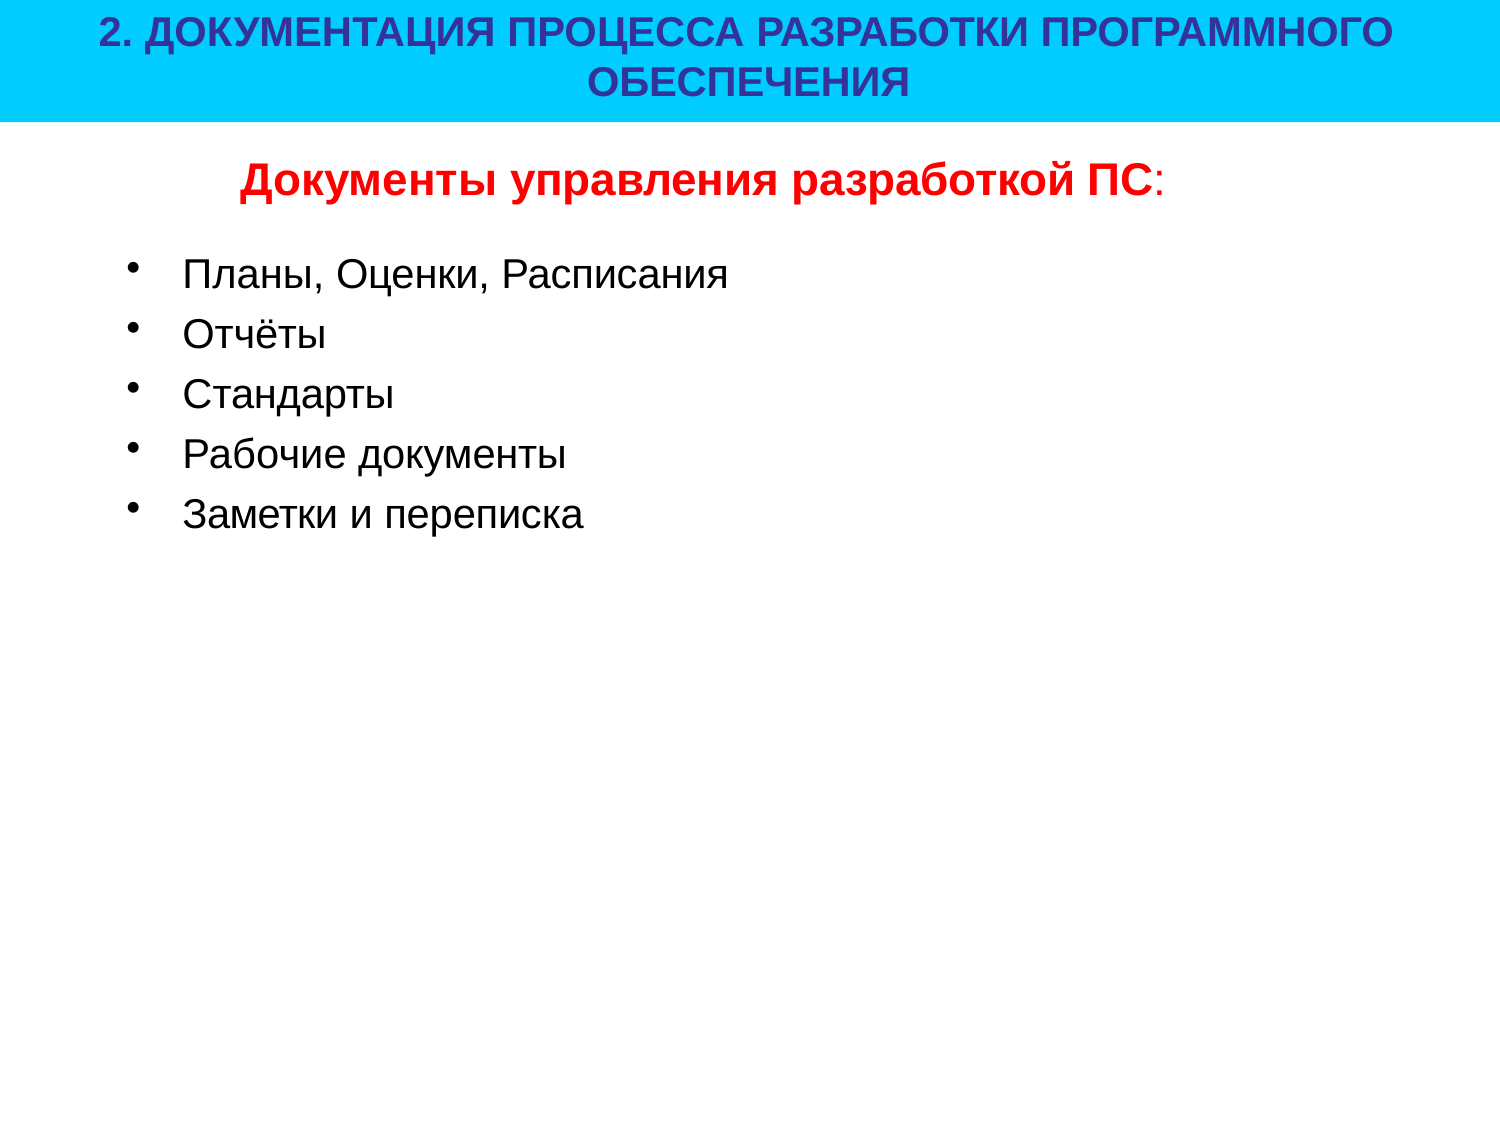

# 2. ДОКУМЕНТАЦИЯ ПРОЦЕССА РАЗРАБОТКИ ПРОГРАММНОГО ОБЕСПЕЧЕНИЯ
Документы управления разработкой ПС:
Планы, Оценки, Расписания
Отчёты
Стандарты
Рабочие документы
Заметки и переписка